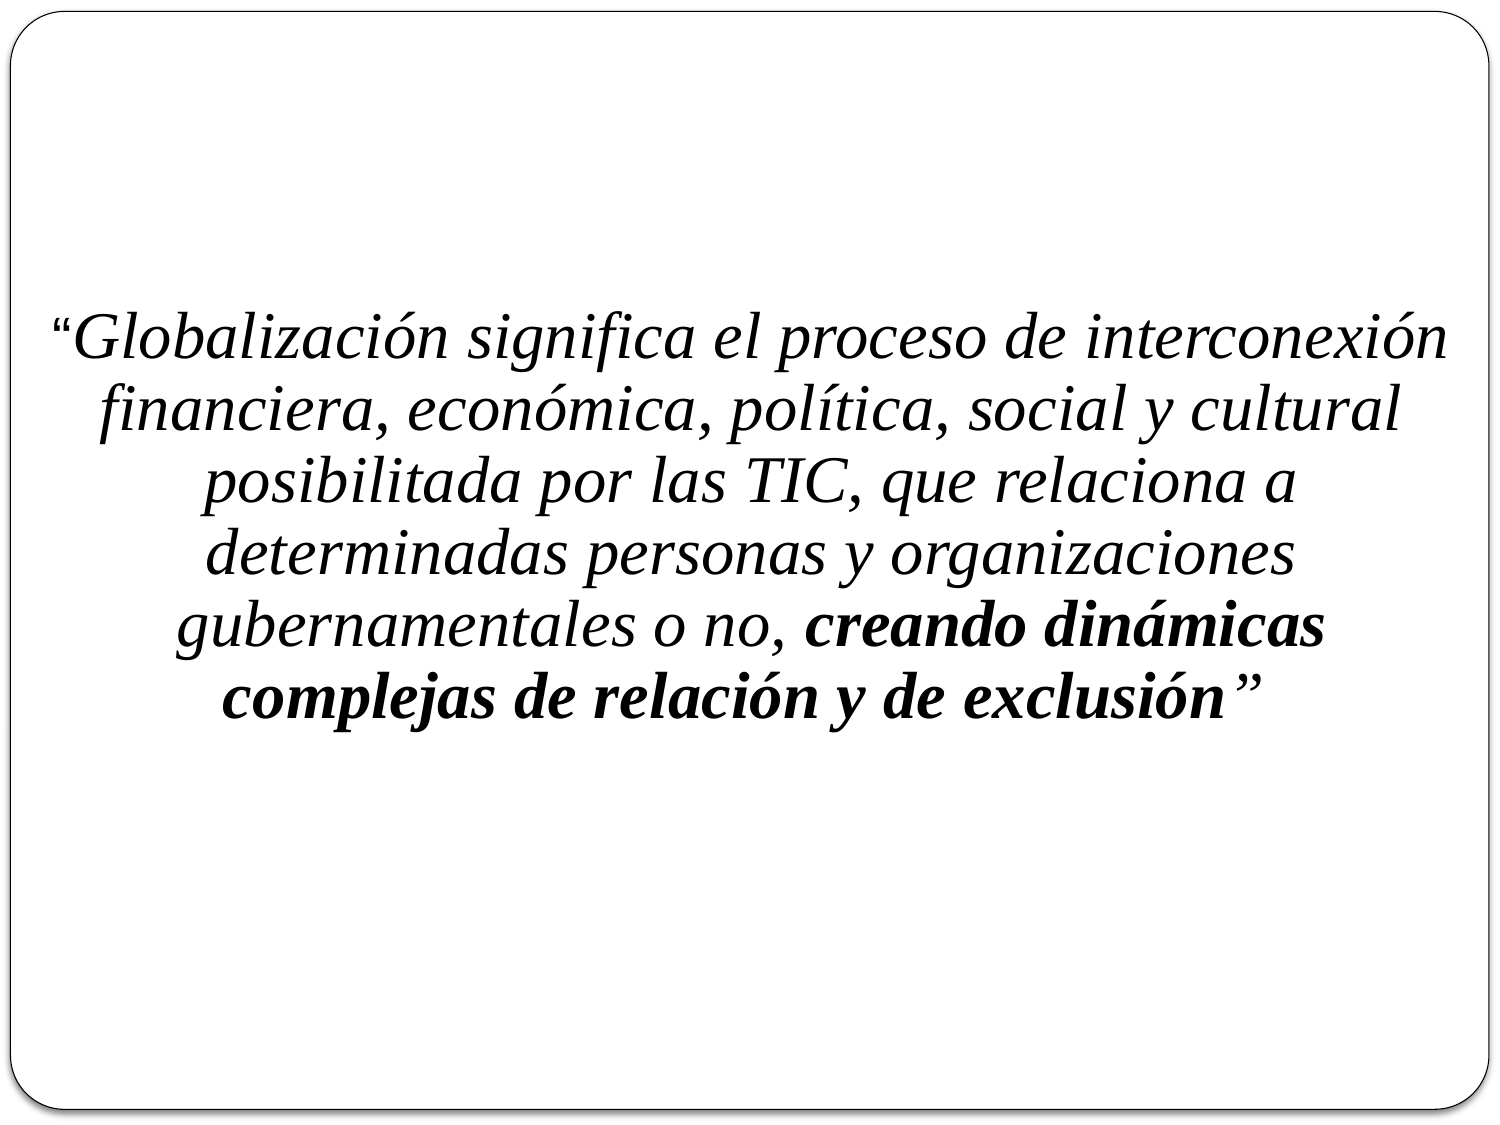

# “Globalización significa el proceso de interconexión financiera, económica, política, social y cultural posibilitada por las TIC, que relaciona a determinadas personas y organizaciones gubernamentales o no, creando dinámicas complejas de relación y de exclusión”